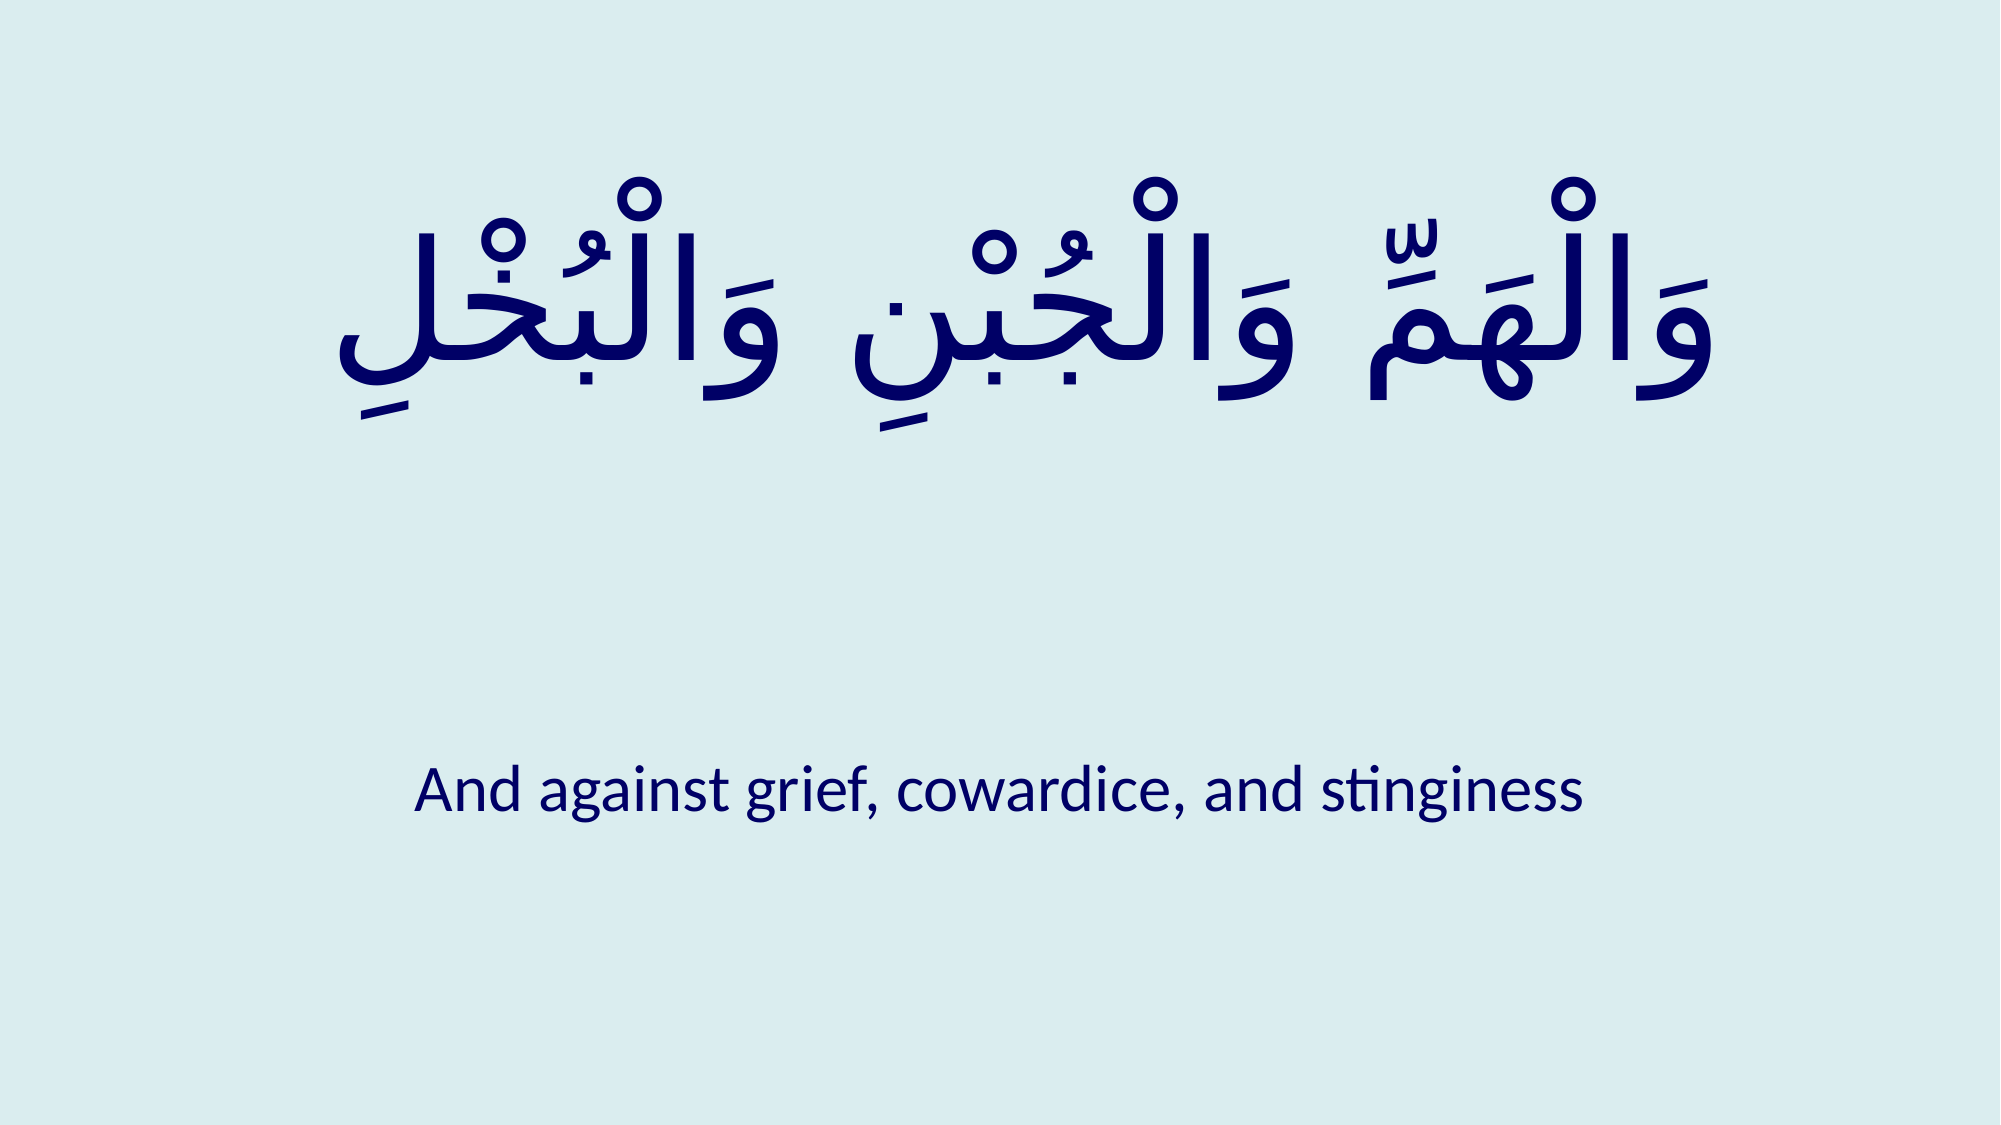

# وَالْهَمِّ وَالْجُبْنِ وَالْبُخْلِ
And against grief, cowardice, and stinginess